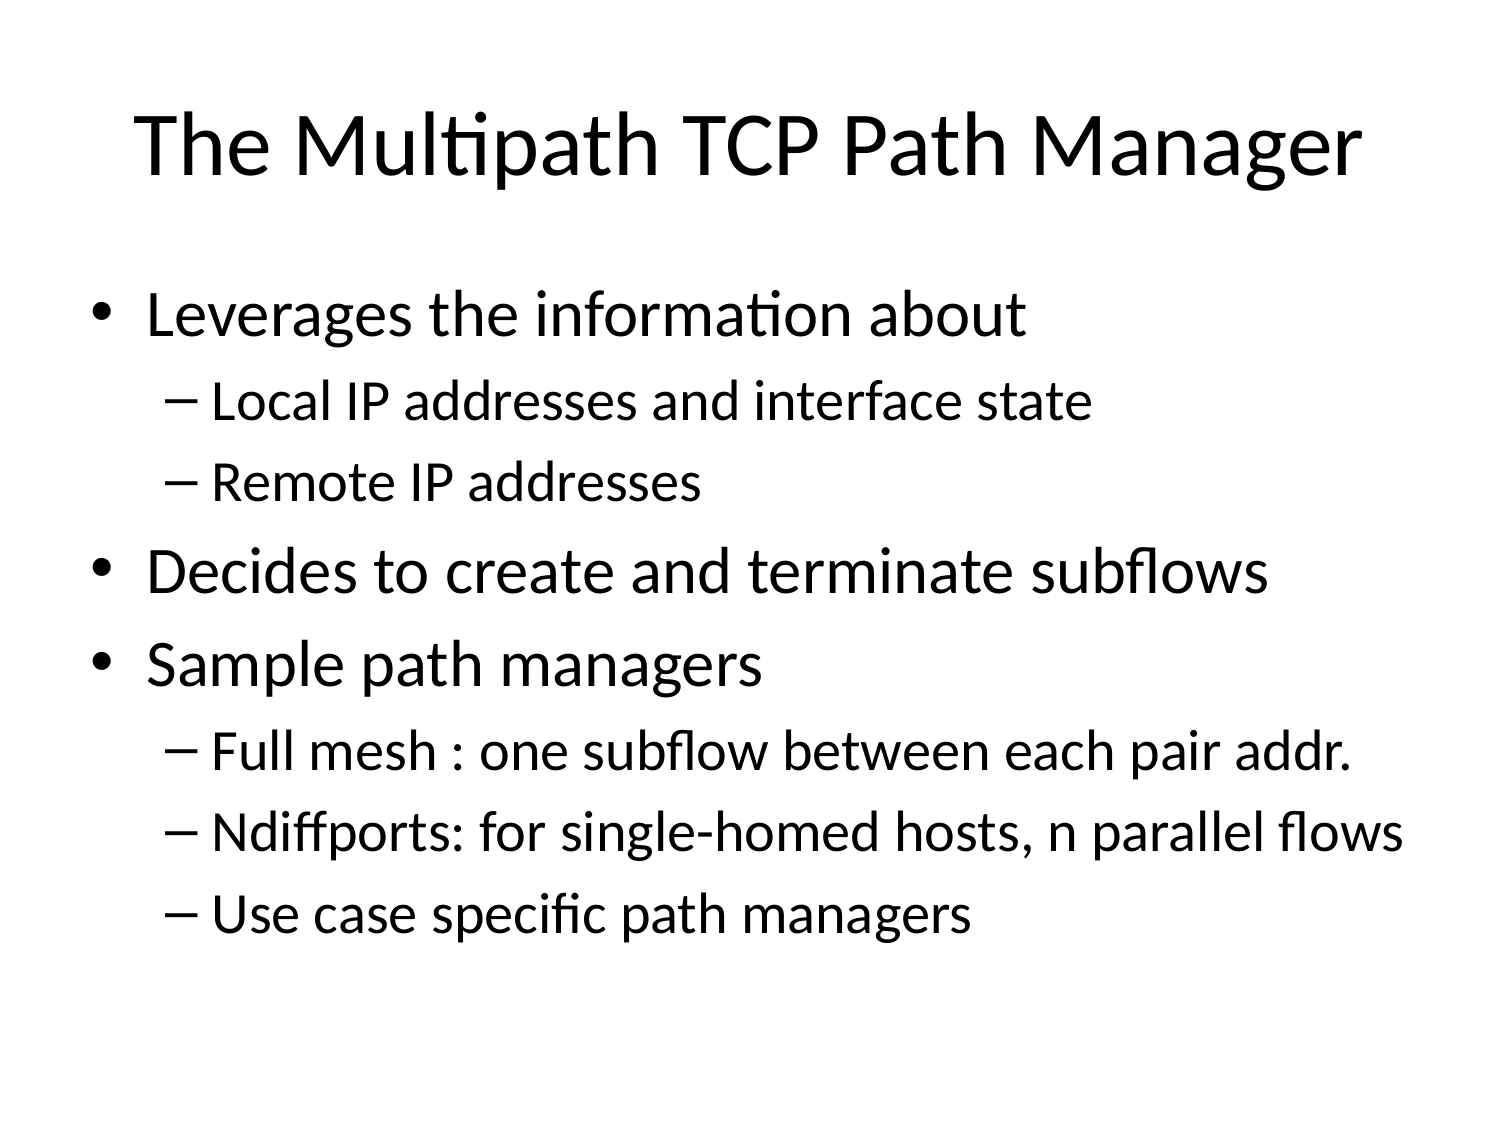

# The Multipath TCP Path Manager
Leverages the information about
Local IP addresses and interface state
Remote IP addresses
Decides to create and terminate subflows
Sample path managers
Full mesh : one subflow between each pair addr.
Ndiffports: for single-homed hosts, n parallel flows
Use case specific path managers